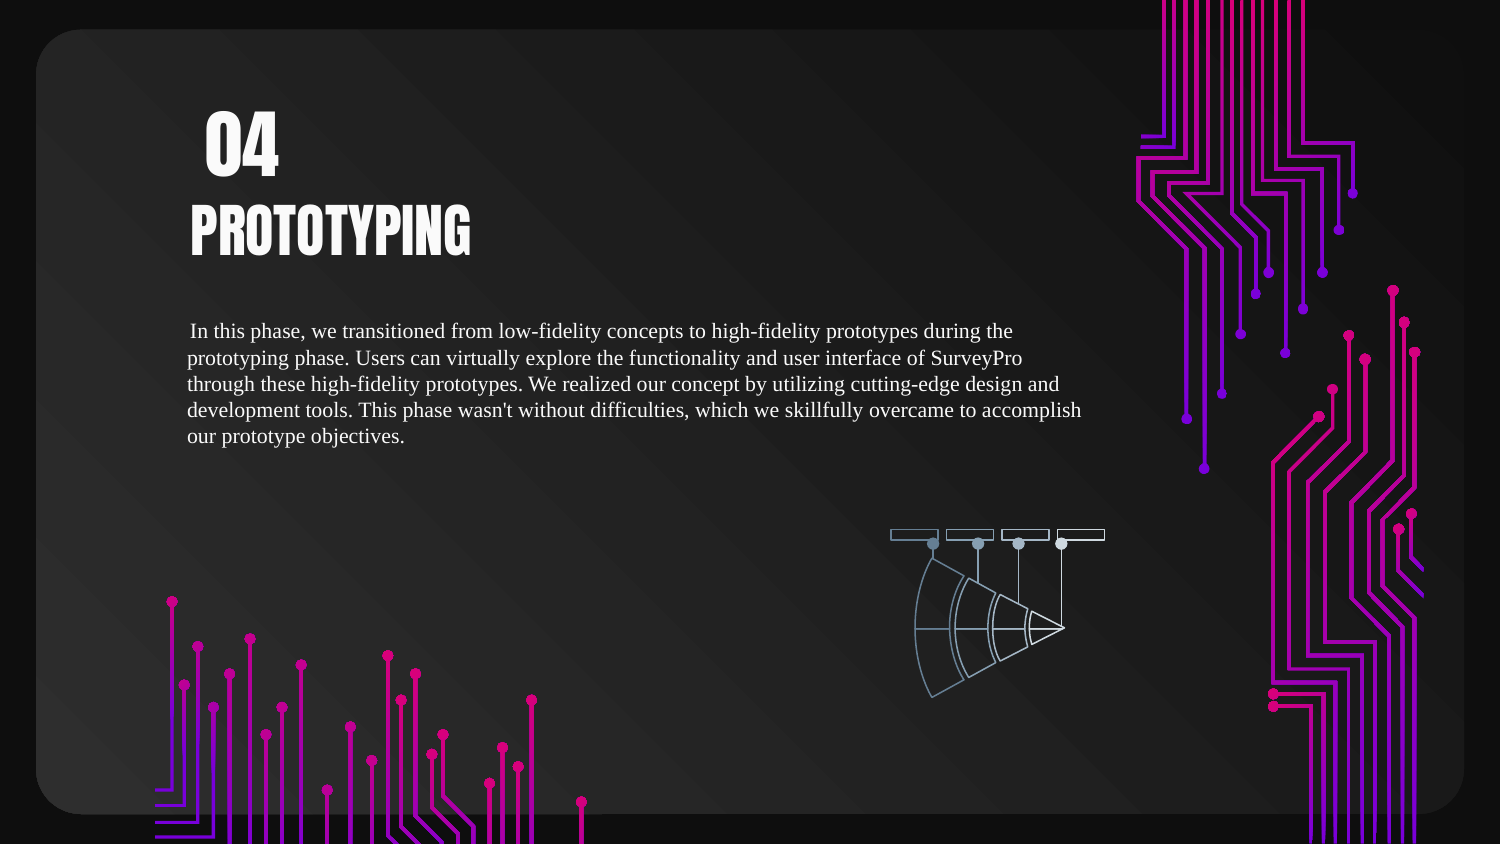

04
# PROTOTYPING
          In this phase, we transitioned from low-fidelity concepts to high-fidelity prototypes during the prototyping phase. Users can virtually explore the functionality and user interface of SurveyPro through these high-fidelity prototypes. We realized our concept by utilizing cutting-edge design and development tools. This phase wasn't without difficulties, which we skillfully overcame to accomplish our prototype objectives.